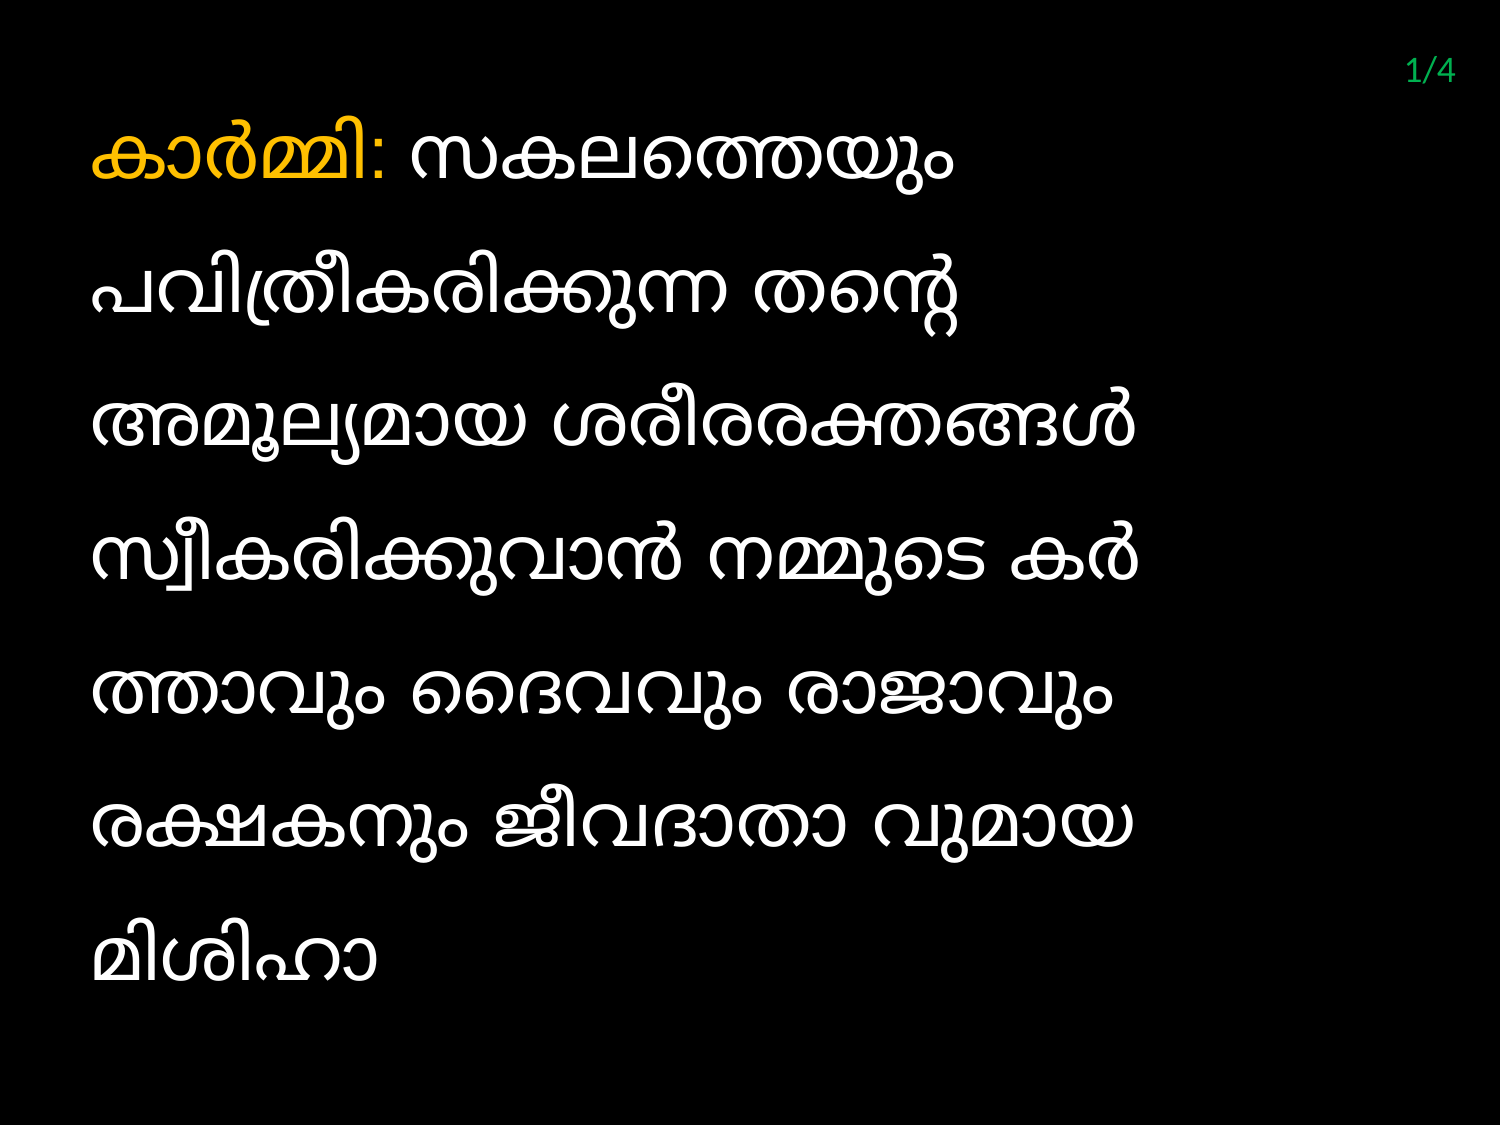

1/4
കാര്‍മ്മി: സകലത്തെയും പവിത്രീകരിക്കുന്ന തന്‍റെ അമൂല്യമായ ശരീരരക്തങ്ങള്‍ സ്വീകരിക്കുവാന്‍ നമ്മുടെ കര്‍ത്താവും ദൈവവും രാജാവും രക്ഷകനും ജീവദാതാ വുമായ മിശിഹാ